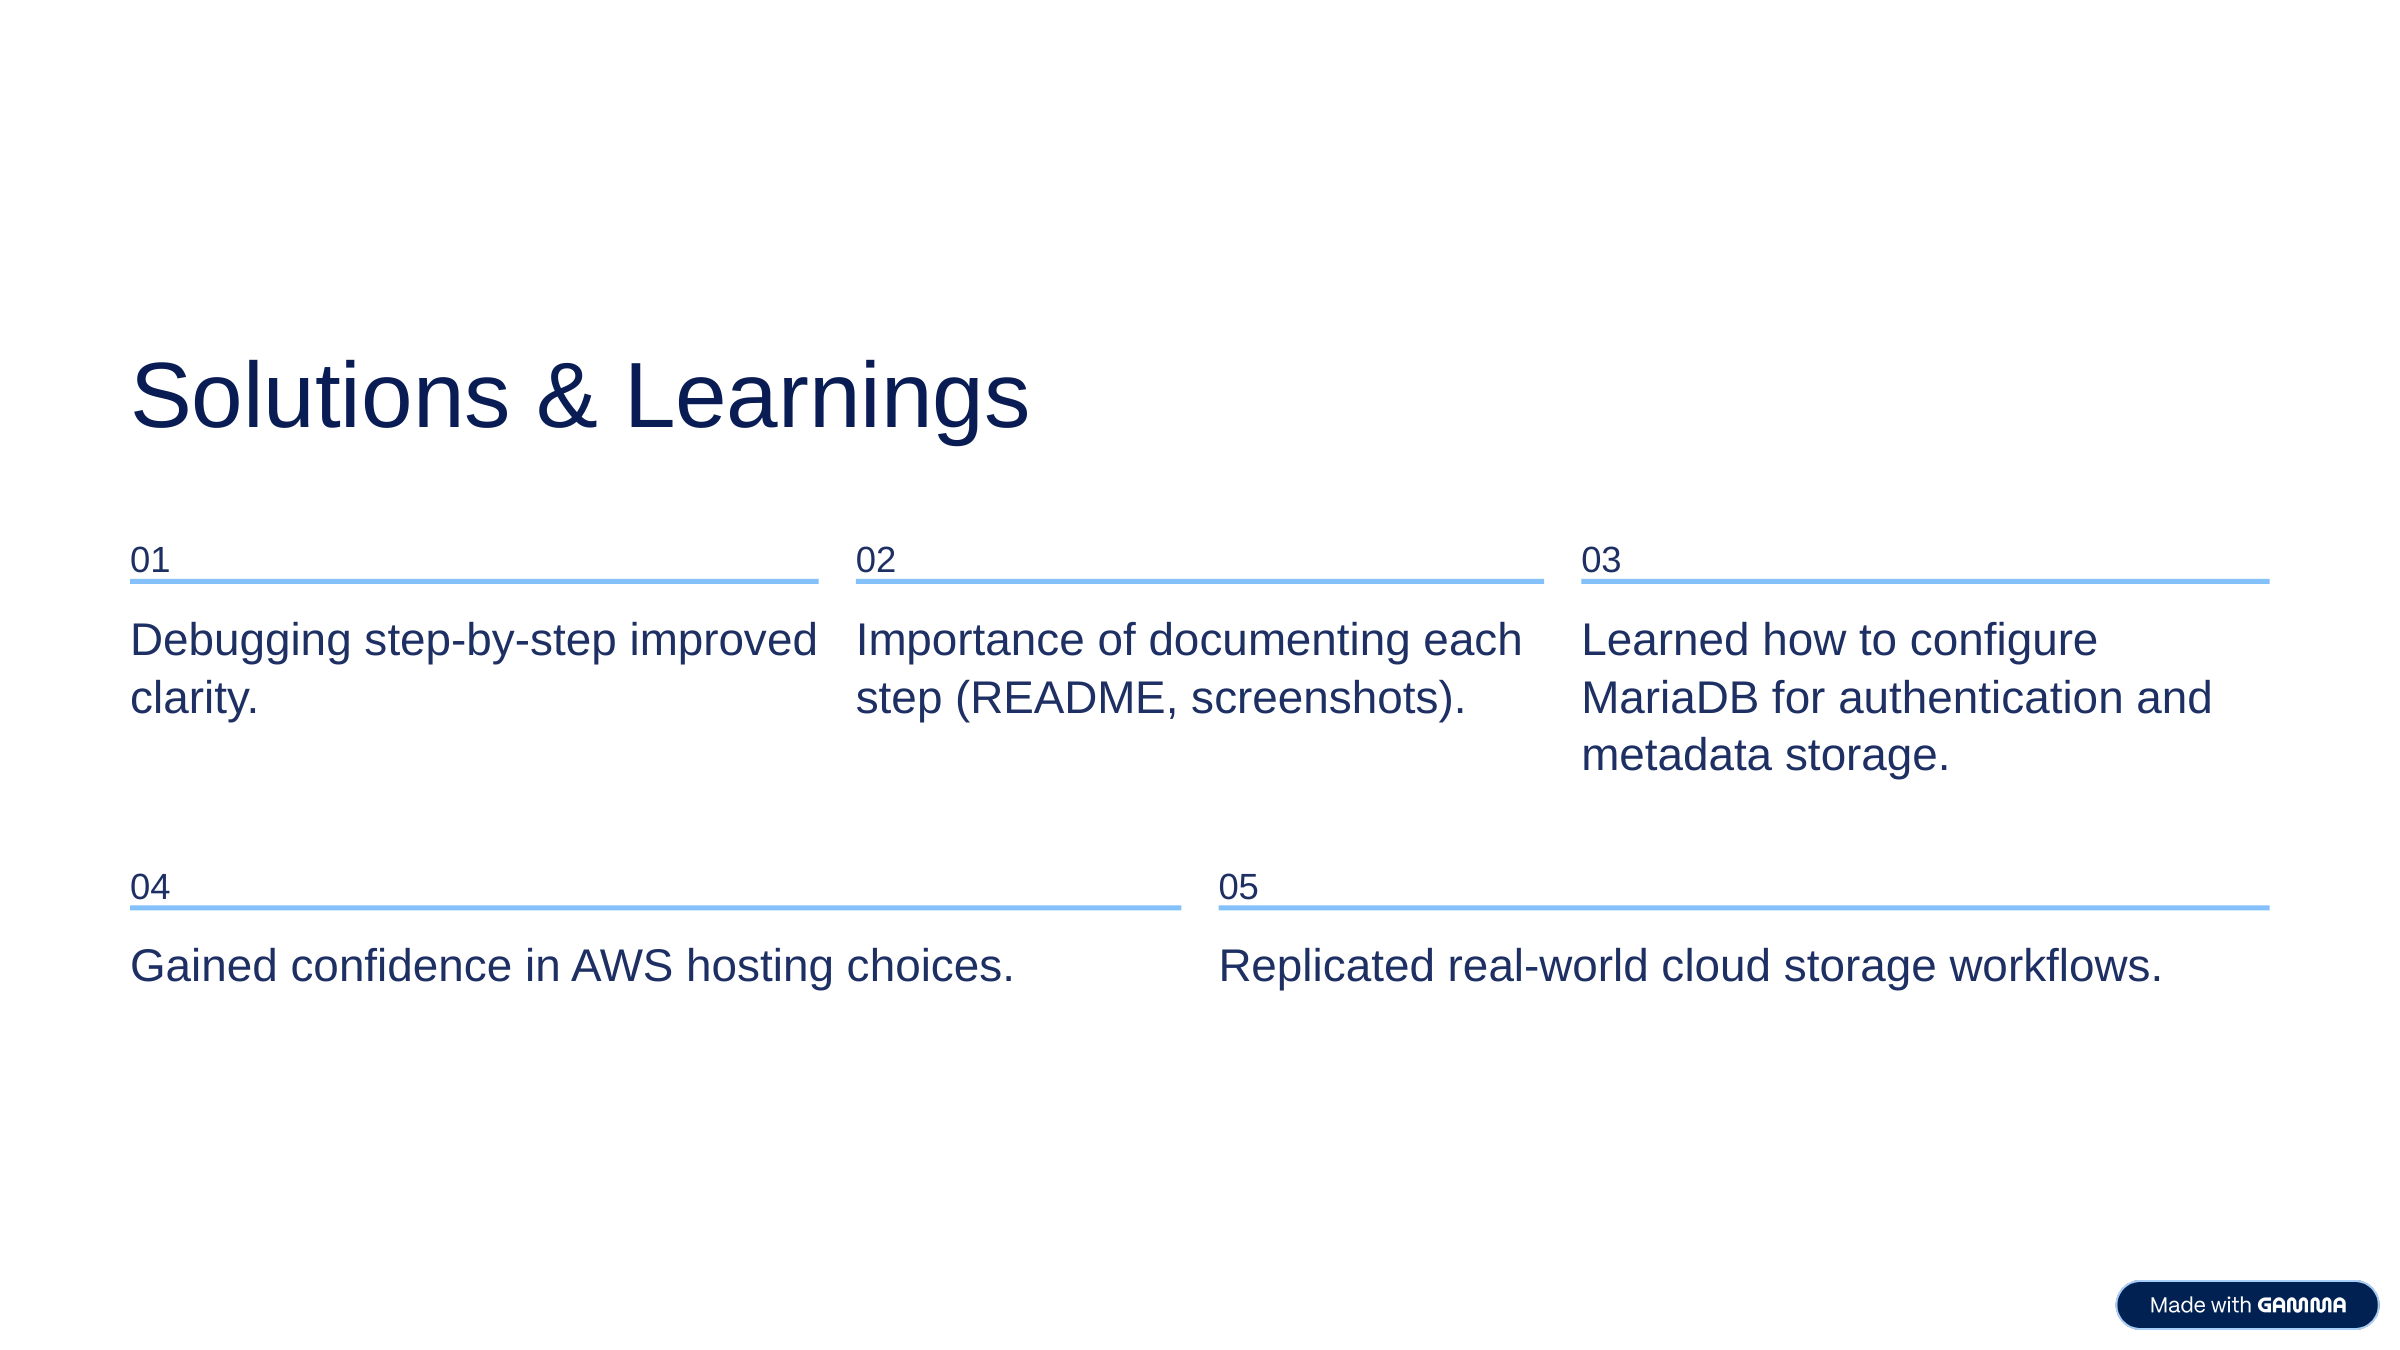

Solutions & Learnings
01
02
03

Debugging step-by-step improved clarity.
Importance of documenting each step (README, screenshots).
Learned how to configure MariaDB for authentication and metadata storage.
04
05

Gained confidence in AWS hosting choices.
Replicated real-world cloud storage workflows.